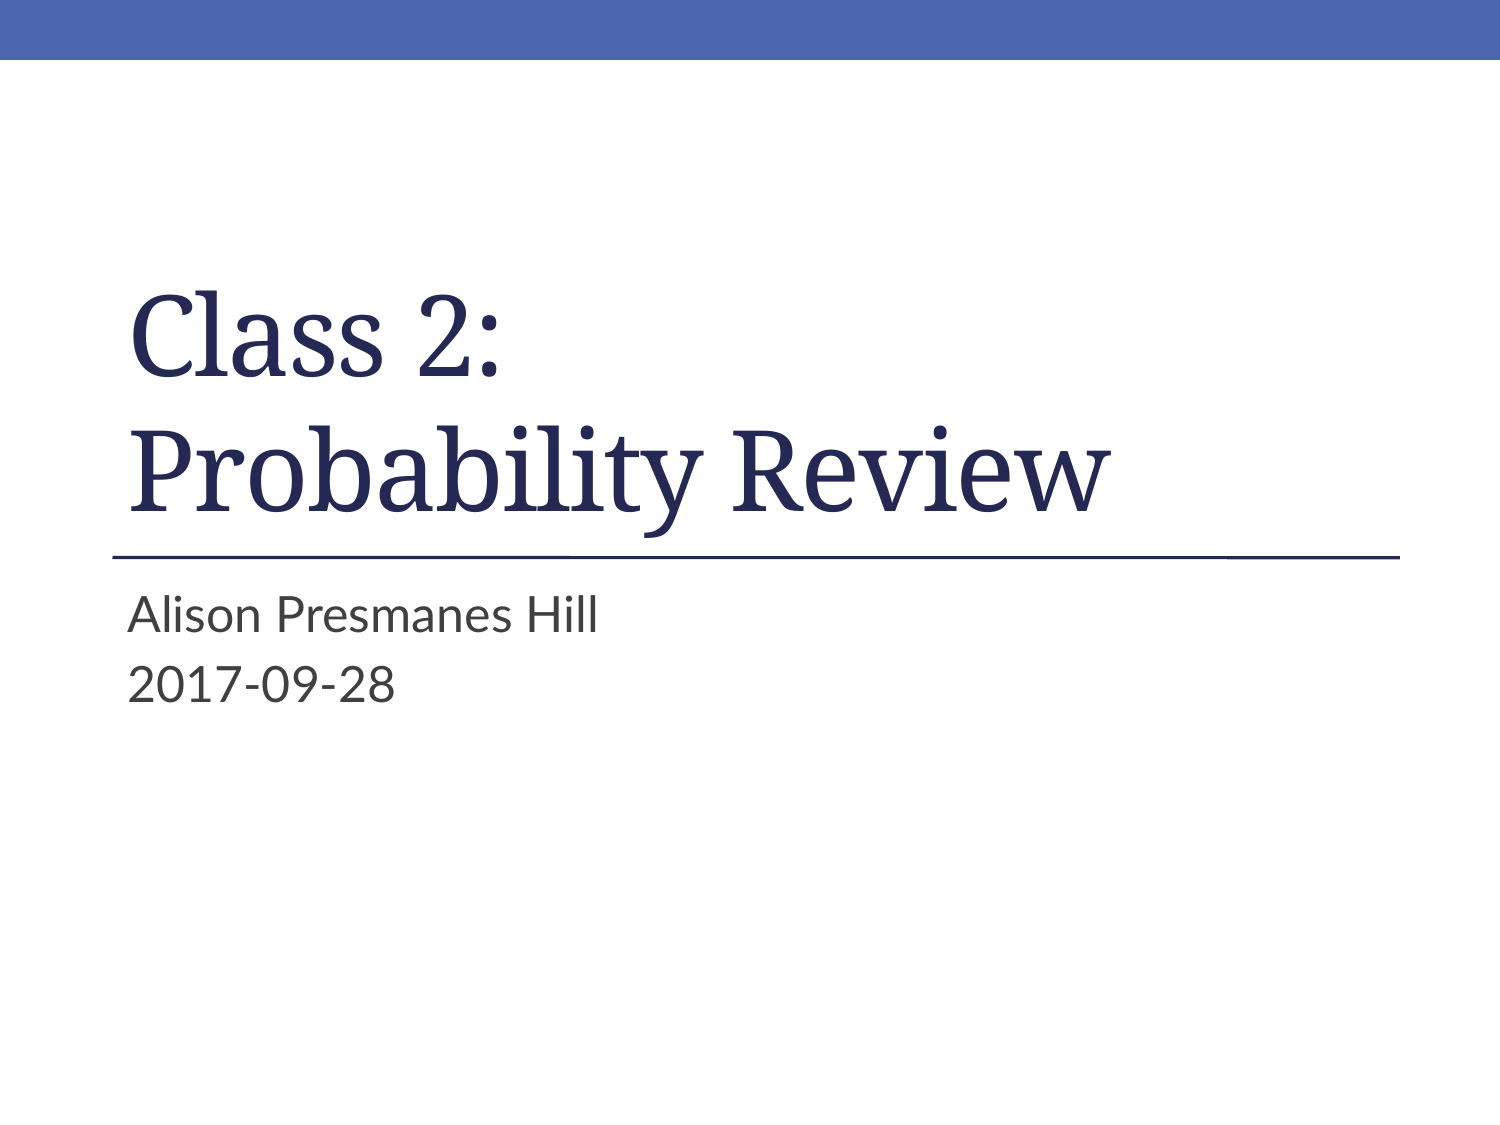

# Class 2: Probability Review
Alison Presmanes Hill
2017-09-28